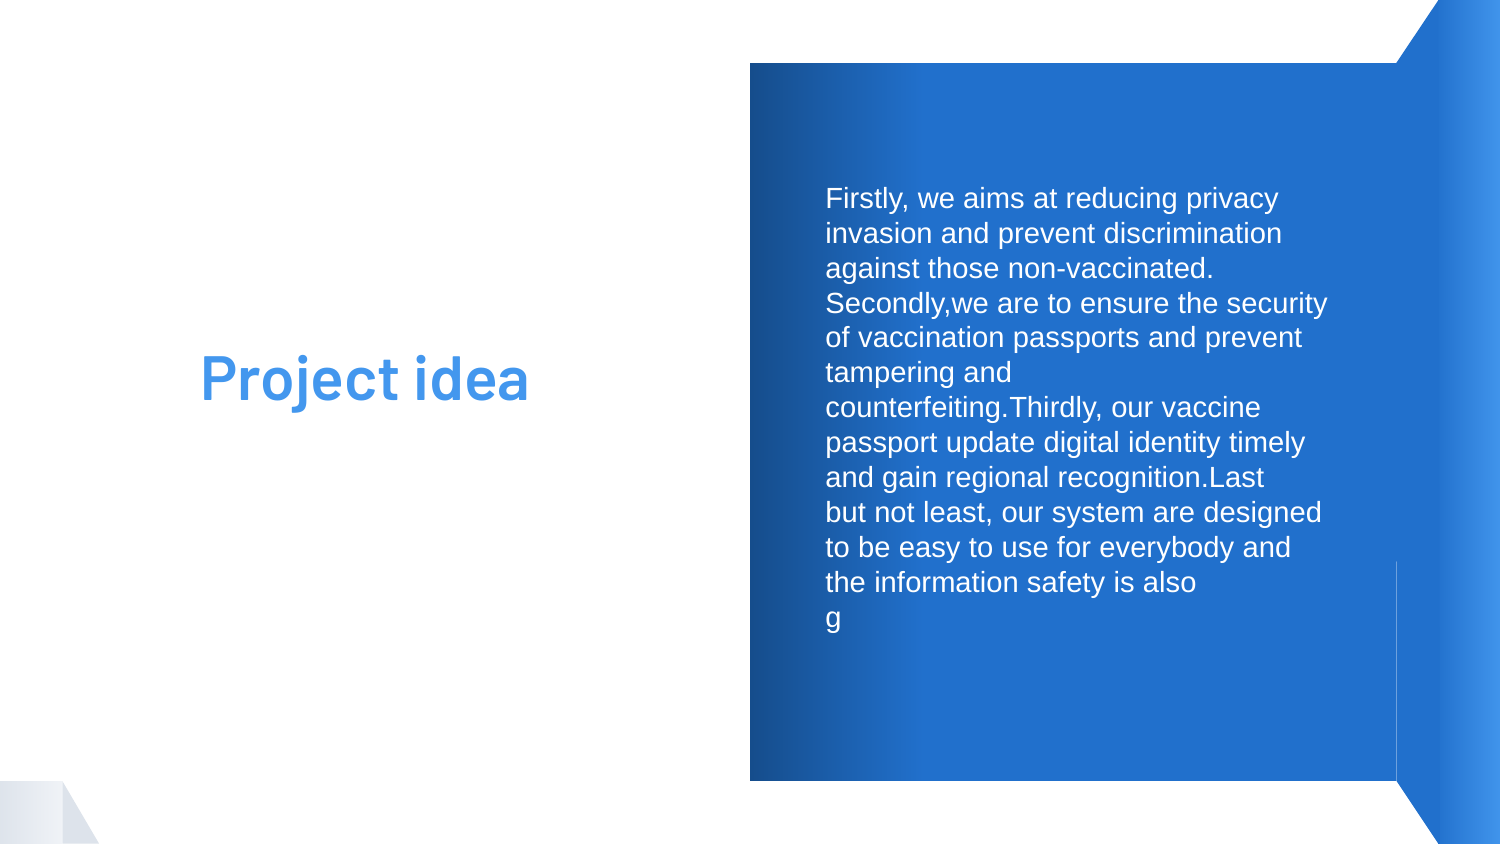

Firstly, we aims at reducing privacy invasion and prevent discrimination against those non-vaccinated.
Secondly,we are to ensure the security of vaccination passports and prevent tampering and
counterfeiting.Thirdly, our vaccine passport update digital identity timely and gain regional recognition.Last
but not least, our system are designed to be easy to use for everybody and the information safety is also
g
# Project idea
4